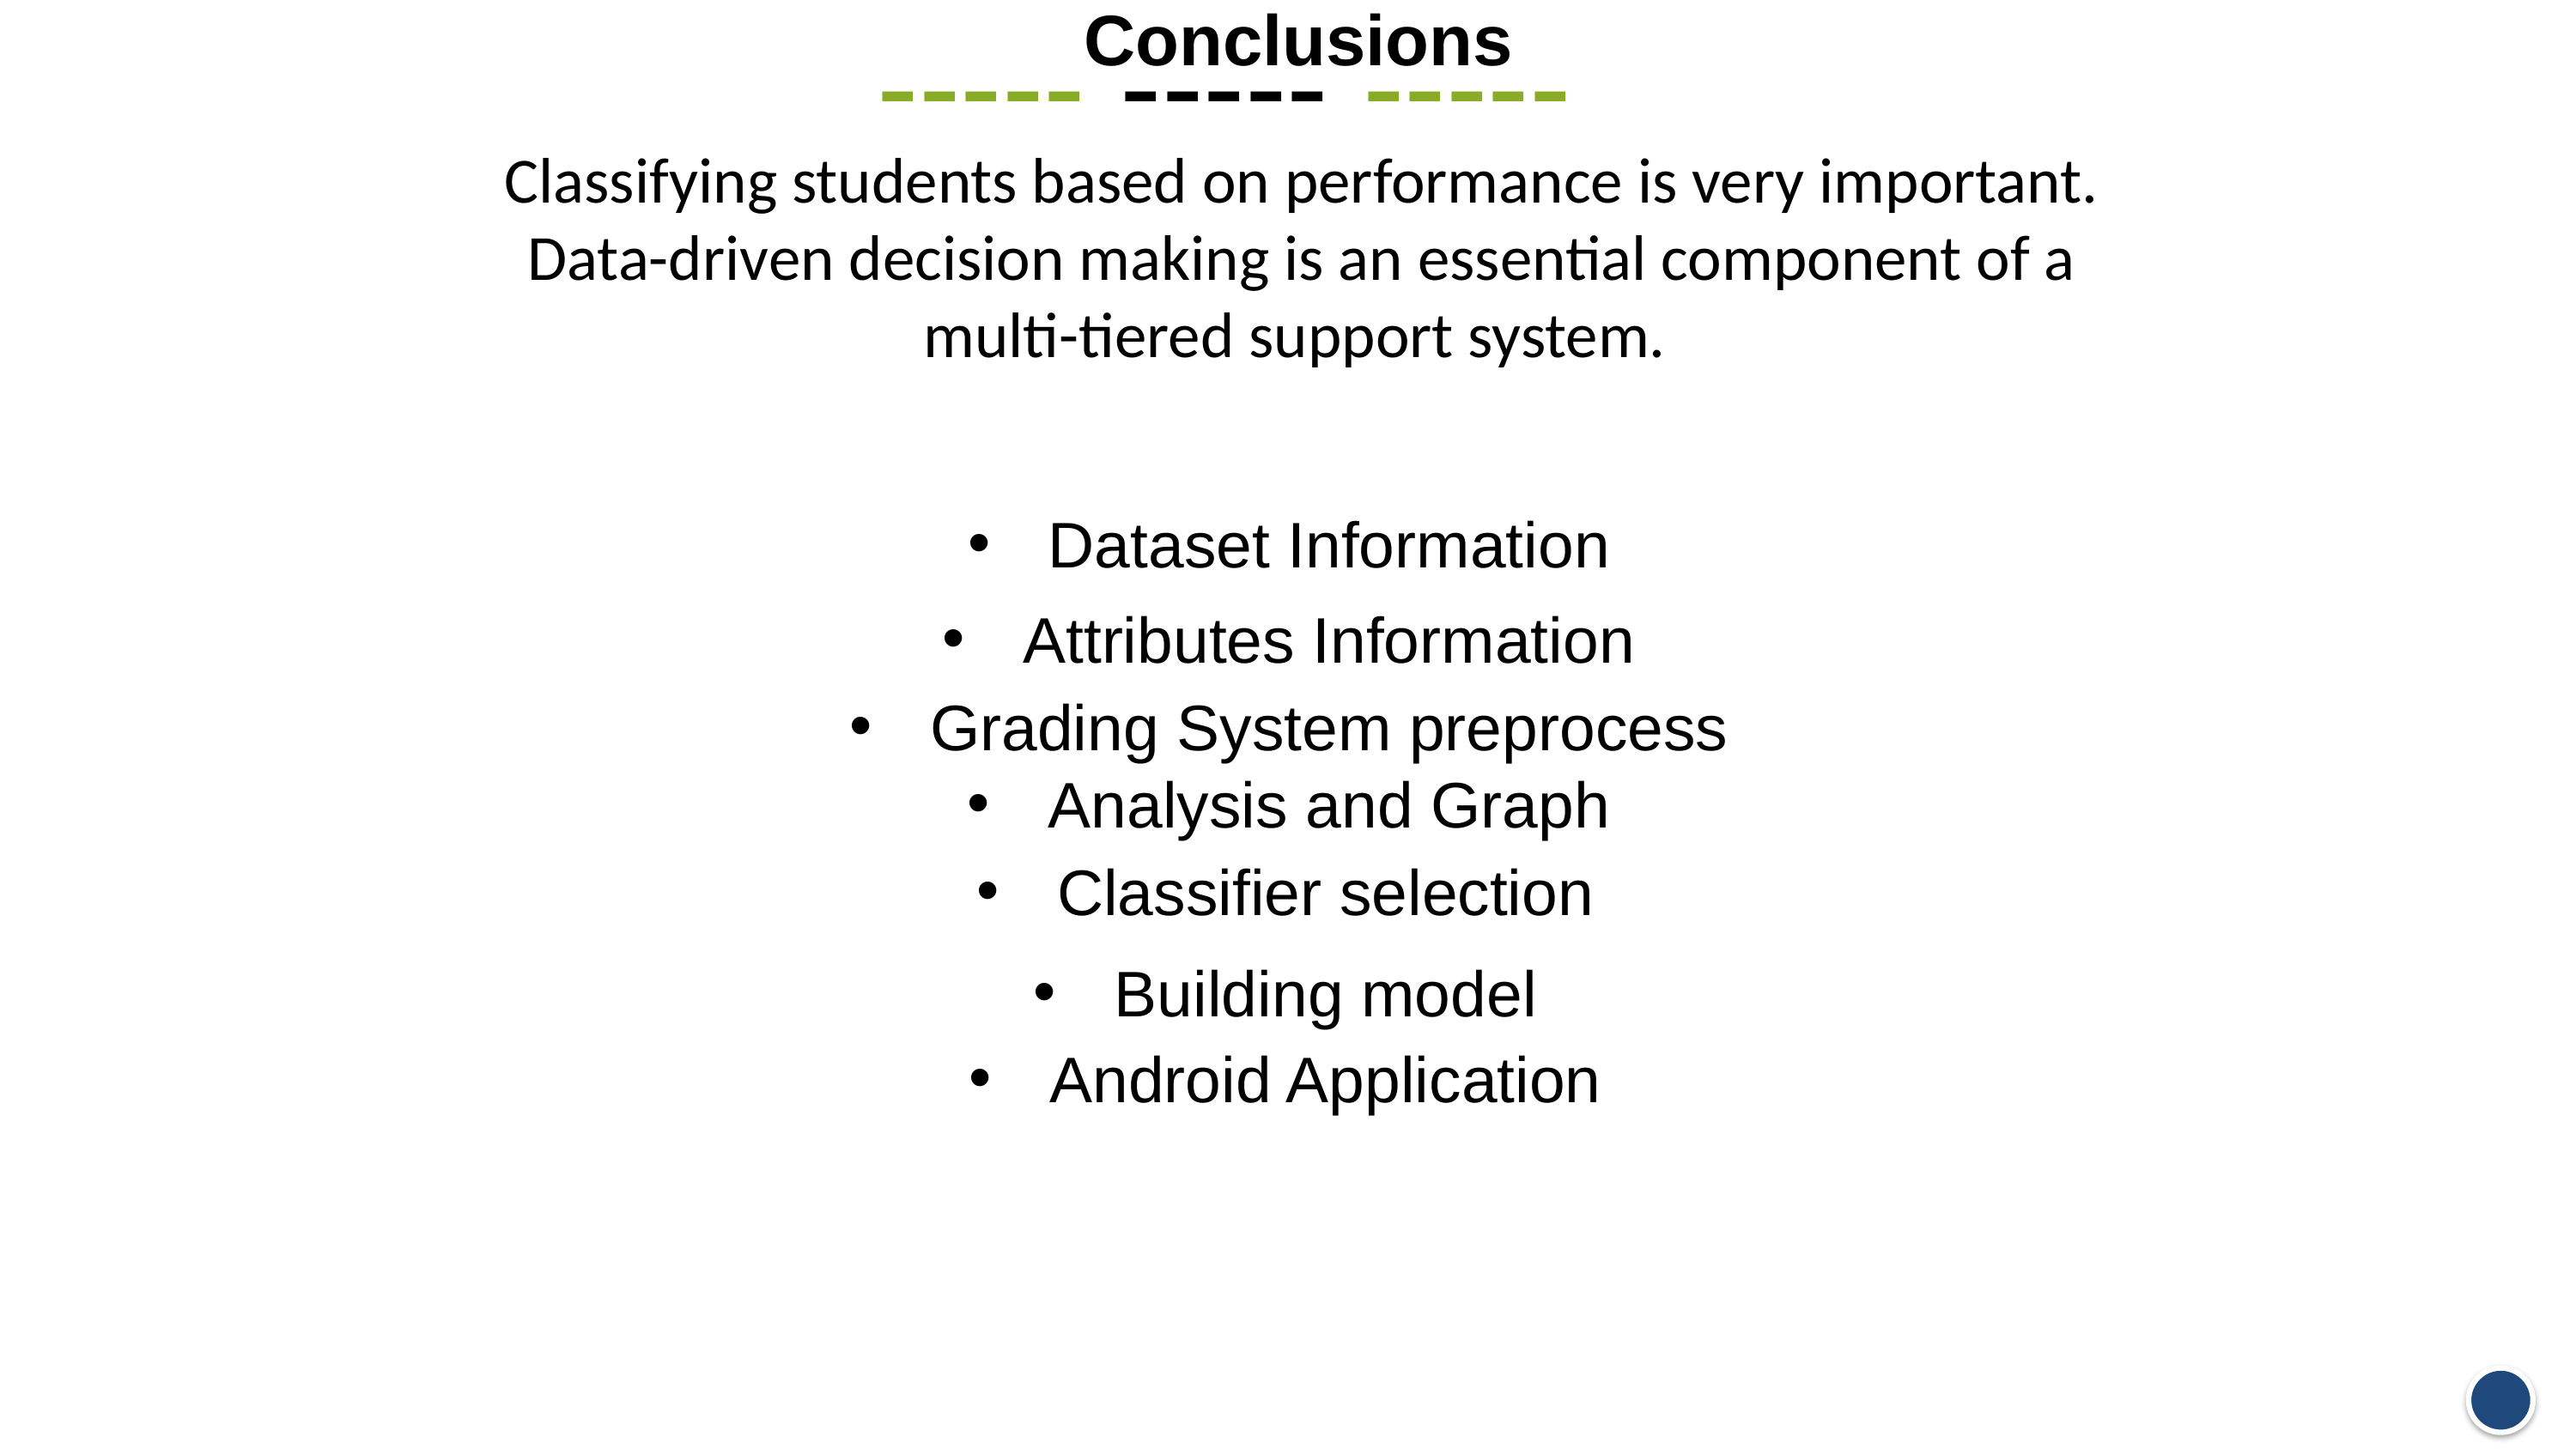

Conclusions
----- ----- -----
Classifying students based on performance is very important. Data-driven decision making is an essential component of a multi-tiered support system.
Dataset Information
Attributes Information
Grading System preprocess
Analysis and Graph
Classifier selection
Building model
Android Application

38